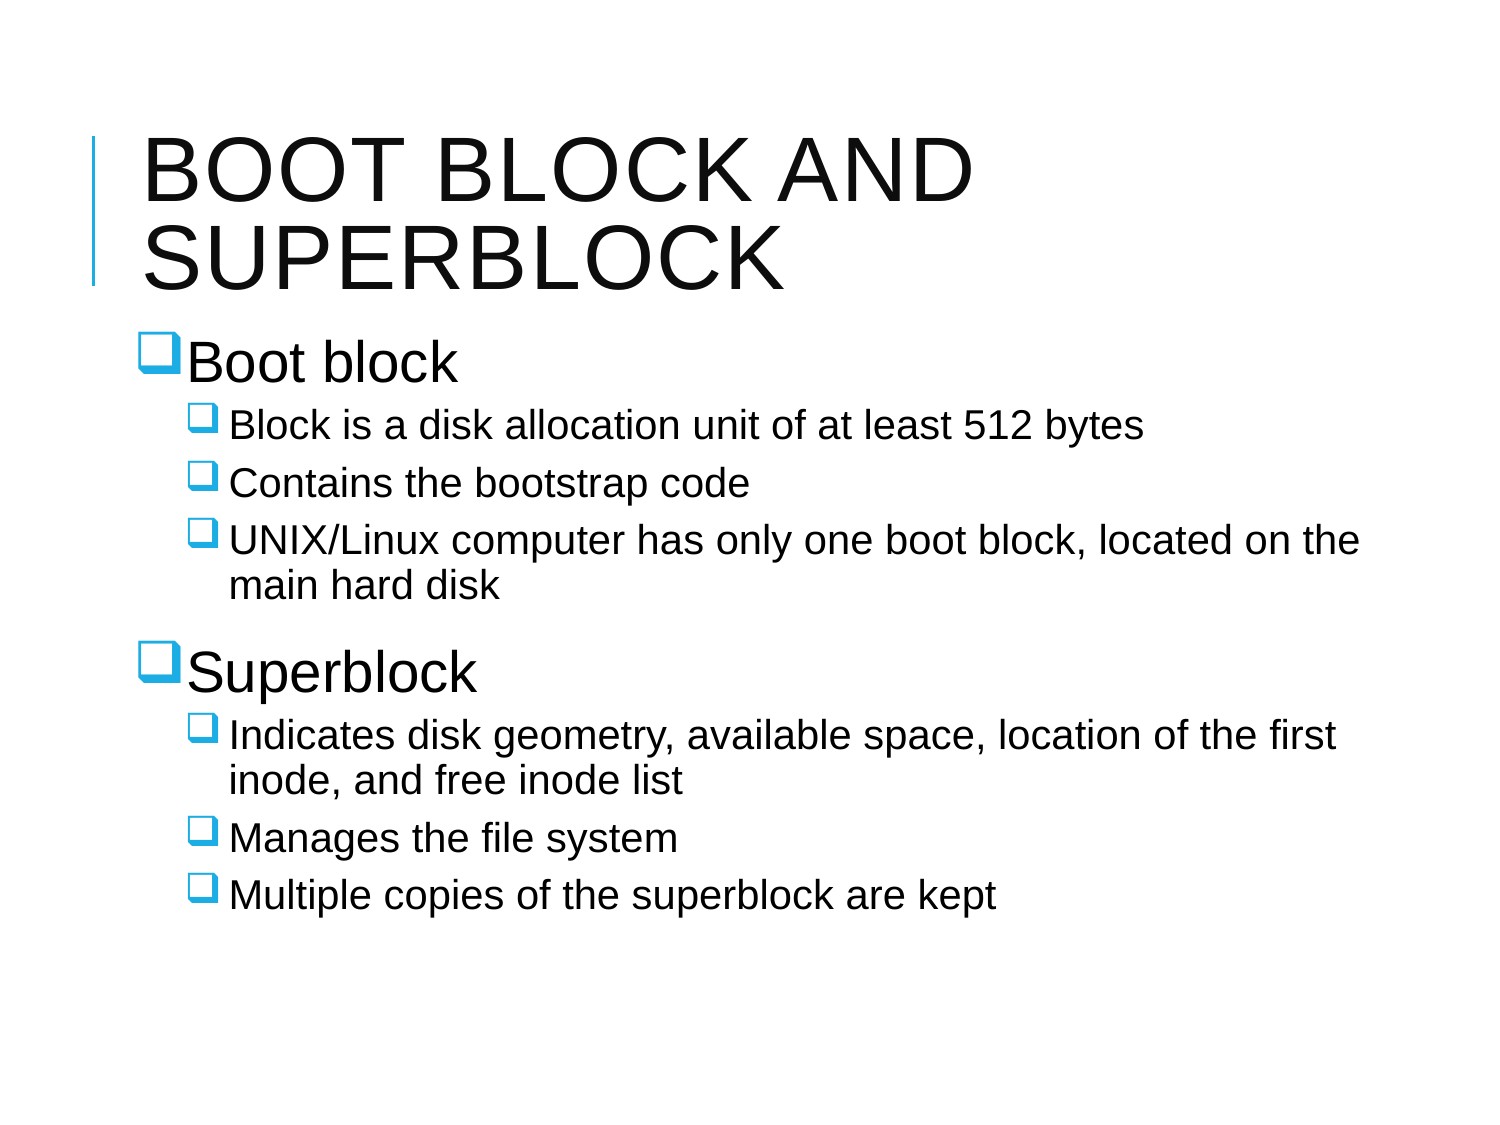

# Boot Block and Superblock
Boot block
Block is a disk allocation unit of at least 512 bytes
Contains the bootstrap code
UNIX/Linux computer has only one boot block, located on the main hard disk
Superblock
Indicates disk geometry, available space, location of the first inode, and free inode list
Manages the file system
Multiple copies of the superblock are kept